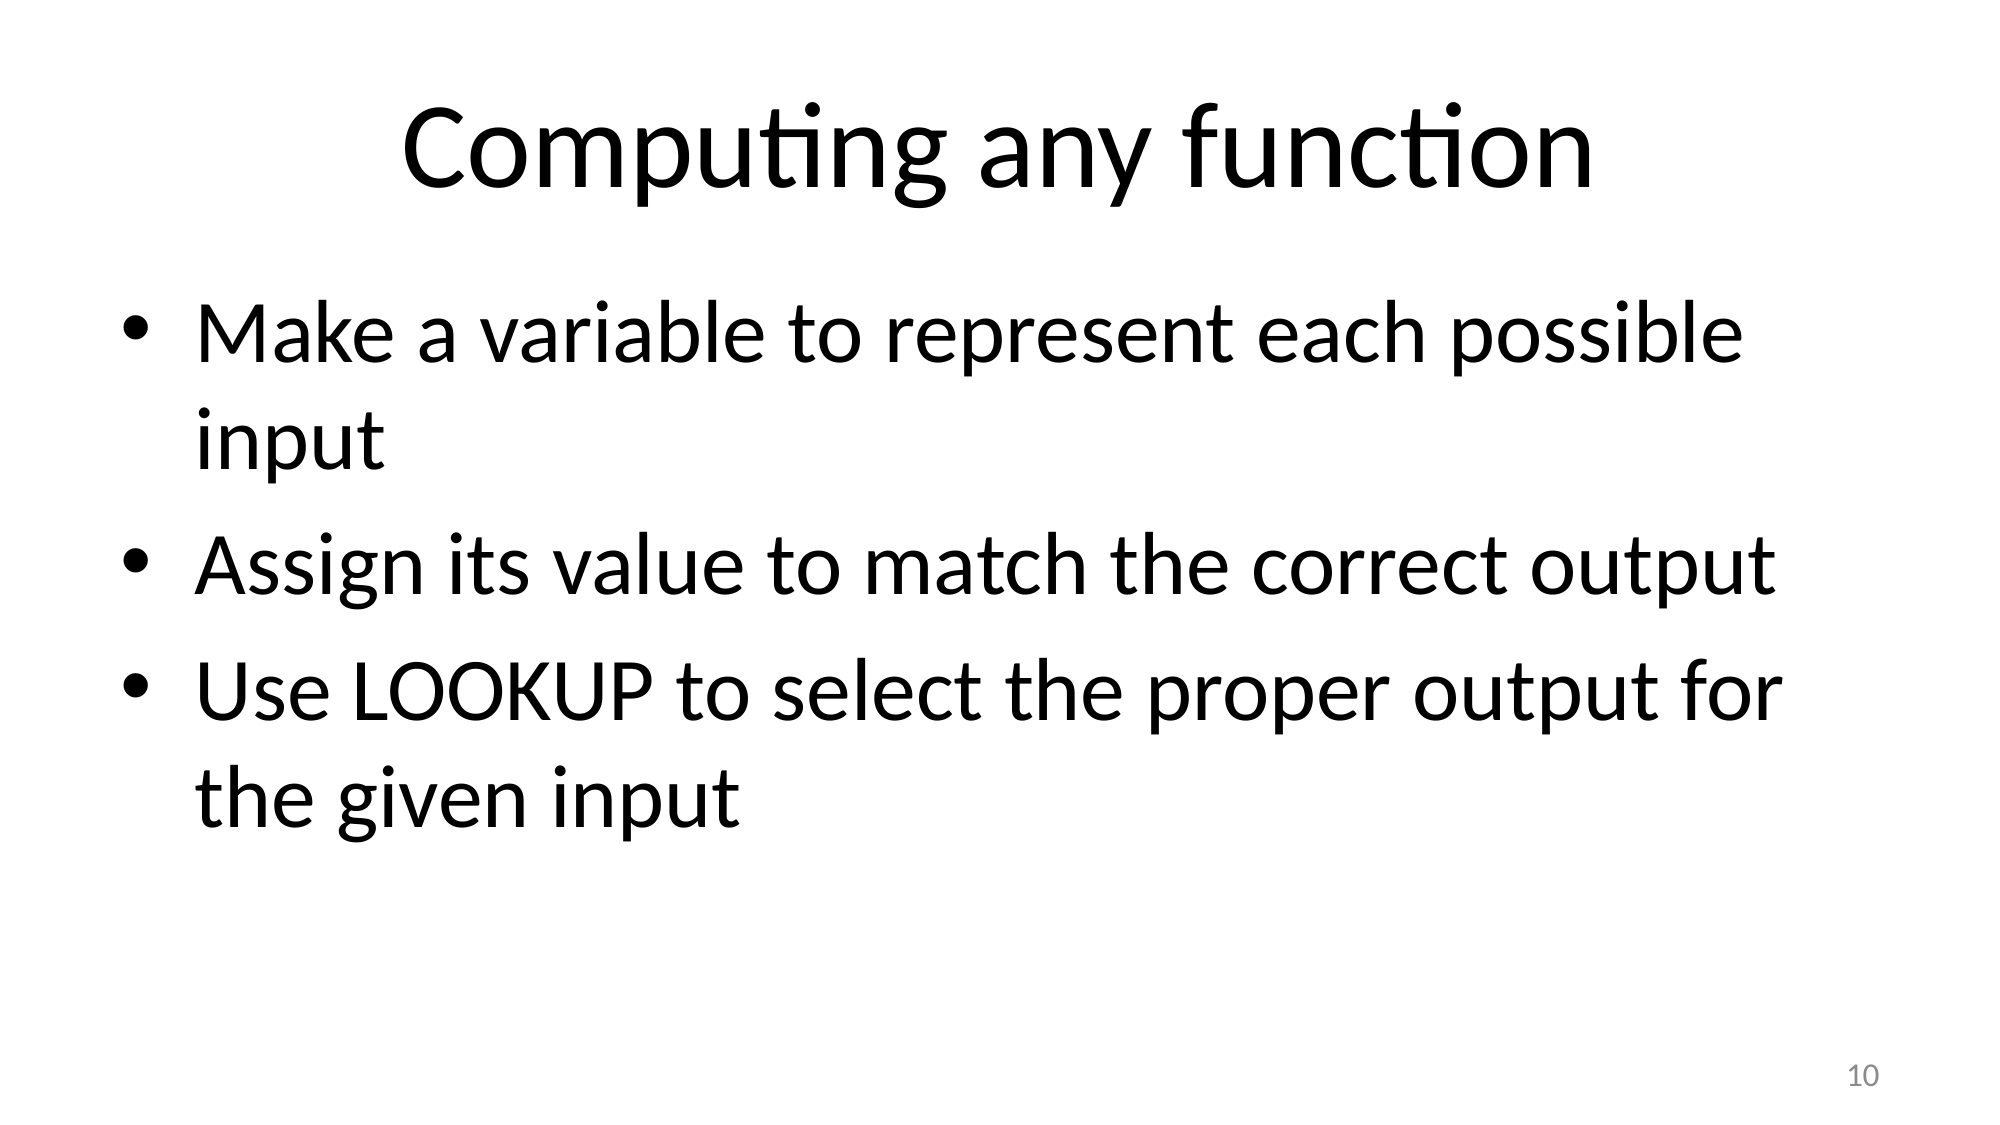

# Computing any function
Make a variable to represent each possible input
Assign its value to match the correct output
Use LOOKUP to select the proper output for the given input
10